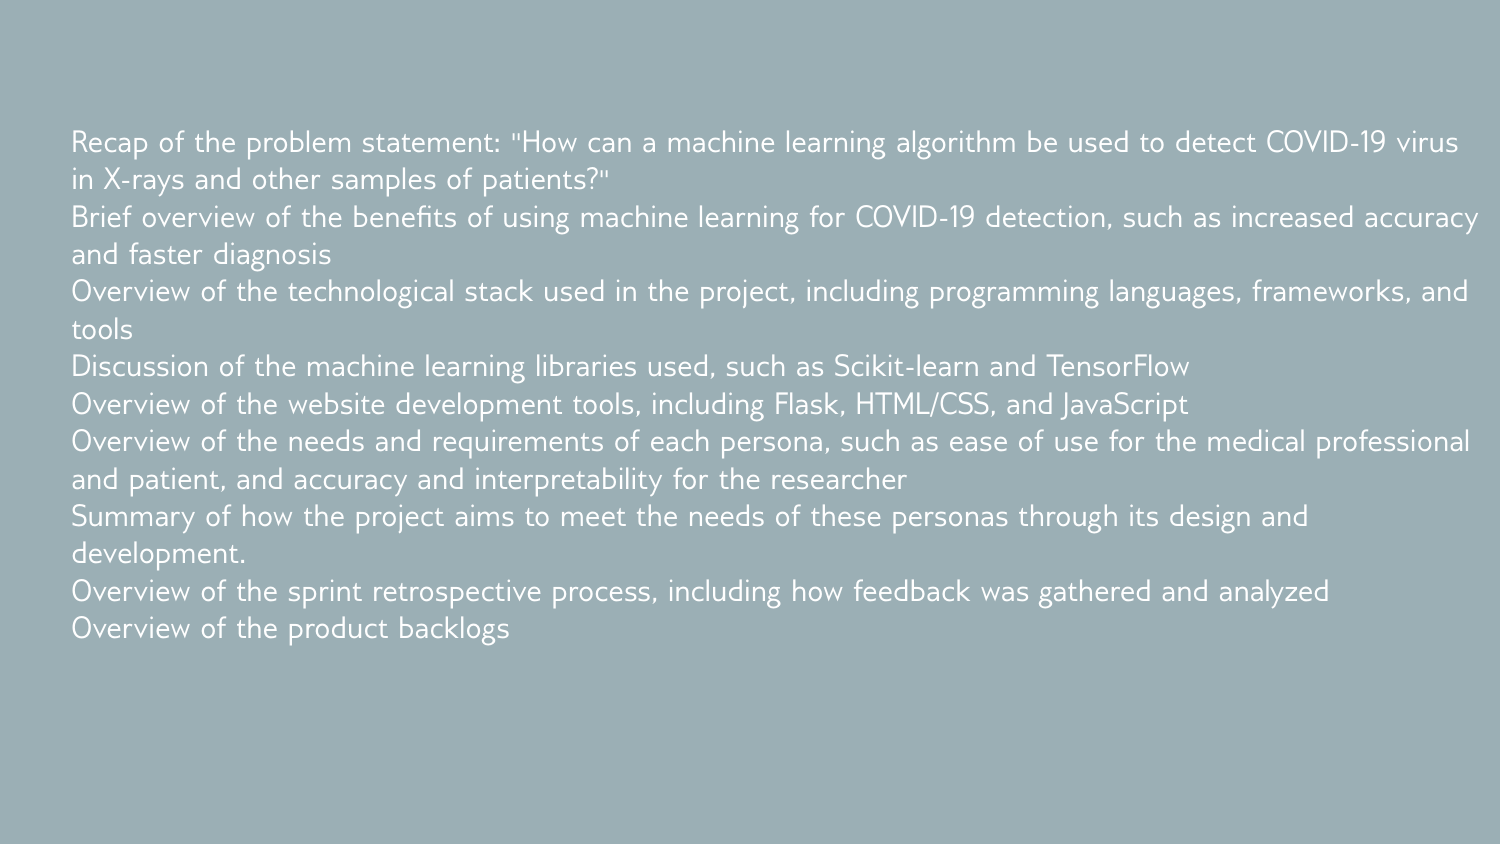

Recap of the problem statement: "How can a machine learning algorithm be used to detect COVID-19 virus in X-rays and other samples of patients?"
Brief overview of the benefits of using machine learning for COVID-19 detection, such as increased accuracy and faster diagnosis
Overview of the technological stack used in the project, including programming languages, frameworks, and tools
Discussion of the machine learning libraries used, such as Scikit-learn and TensorFlow
Overview of the website development tools, including Flask, HTML/CSS, and JavaScript
Overview of the needs and requirements of each persona, such as ease of use for the medical professional and patient, and accuracy and interpretability for the researcher
Summary of how the project aims to meet the needs of these personas through its design and development.
Overview of the sprint retrospective process, including how feedback was gathered and analyzed
Overview of the product backlogs